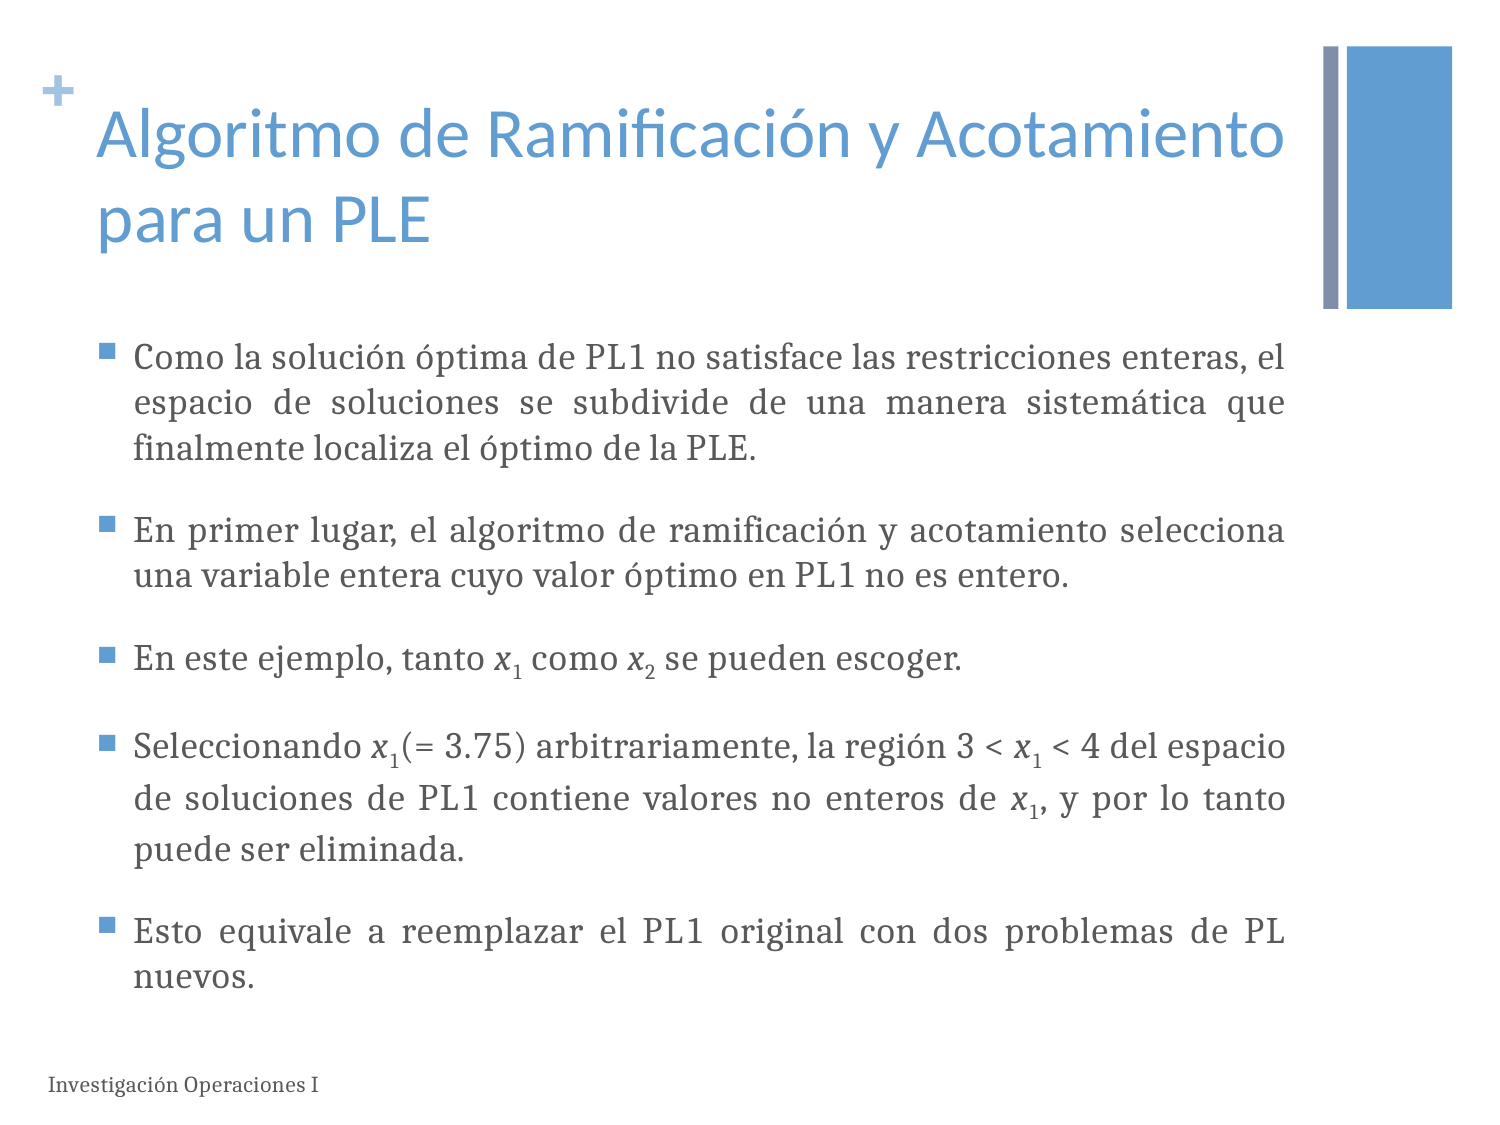

# Algoritmo de Ramificación y Acotamiento para un PLE
Como la solución óptima de PL1 no satisface las restricciones enteras, el espacio de soluciones se subdivide de una manera sistemática que finalmente localiza el óptimo de la PLE.
En primer lugar, el algoritmo de ramificación y acotamiento selecciona una variable entera cuyo valor óptimo en PL1 no es entero.
En este ejemplo, tanto x1 como x2 se pueden escoger.
Seleccionando x1(= 3.75) arbitrariamente, la región 3 < x1 < 4 del espacio de soluciones de PL1 contiene valores no enteros de x1, y por lo tanto puede ser eliminada.
Esto equivale a reemplazar el PL1 original con dos problemas de PL nuevos.
Investigación Operaciones I